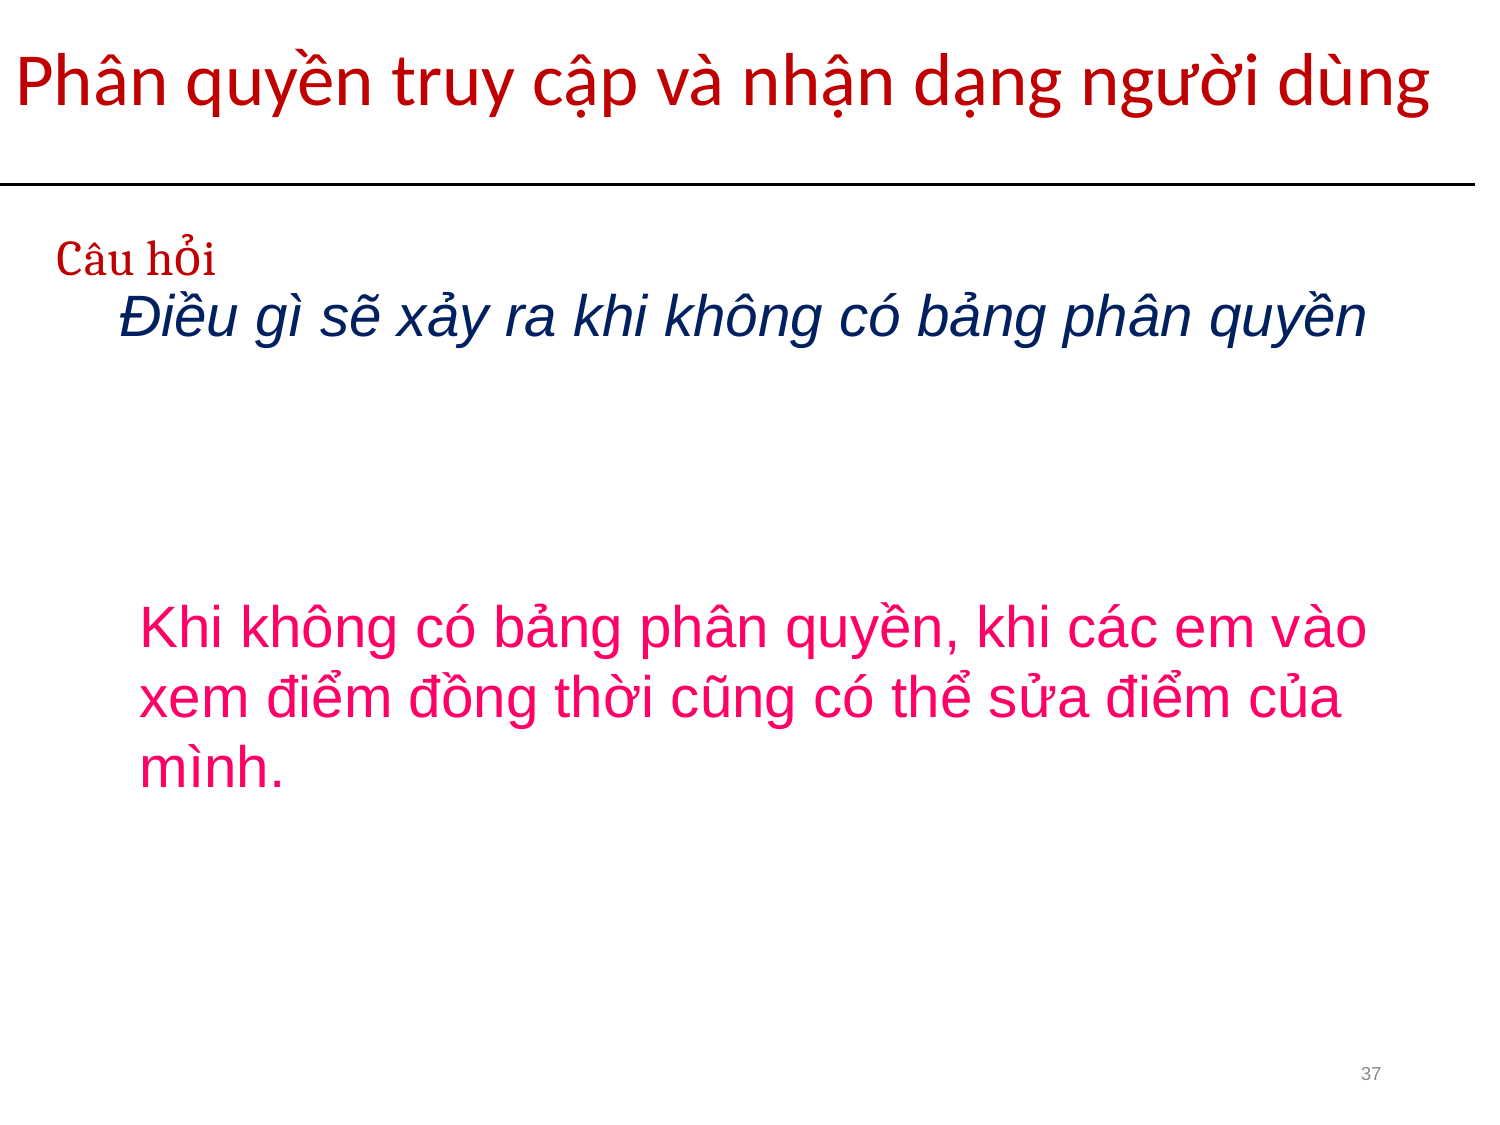

# Phân quyền truy cập và nhận dạng người dùng
Câu hỏi
Điều gì sẽ xảy ra khi không có bảng phân quyền
Khi không có bảng phân quyền, khi các em vào xem điểm đồng thời cũng có thể sửa điểm của mình.
37